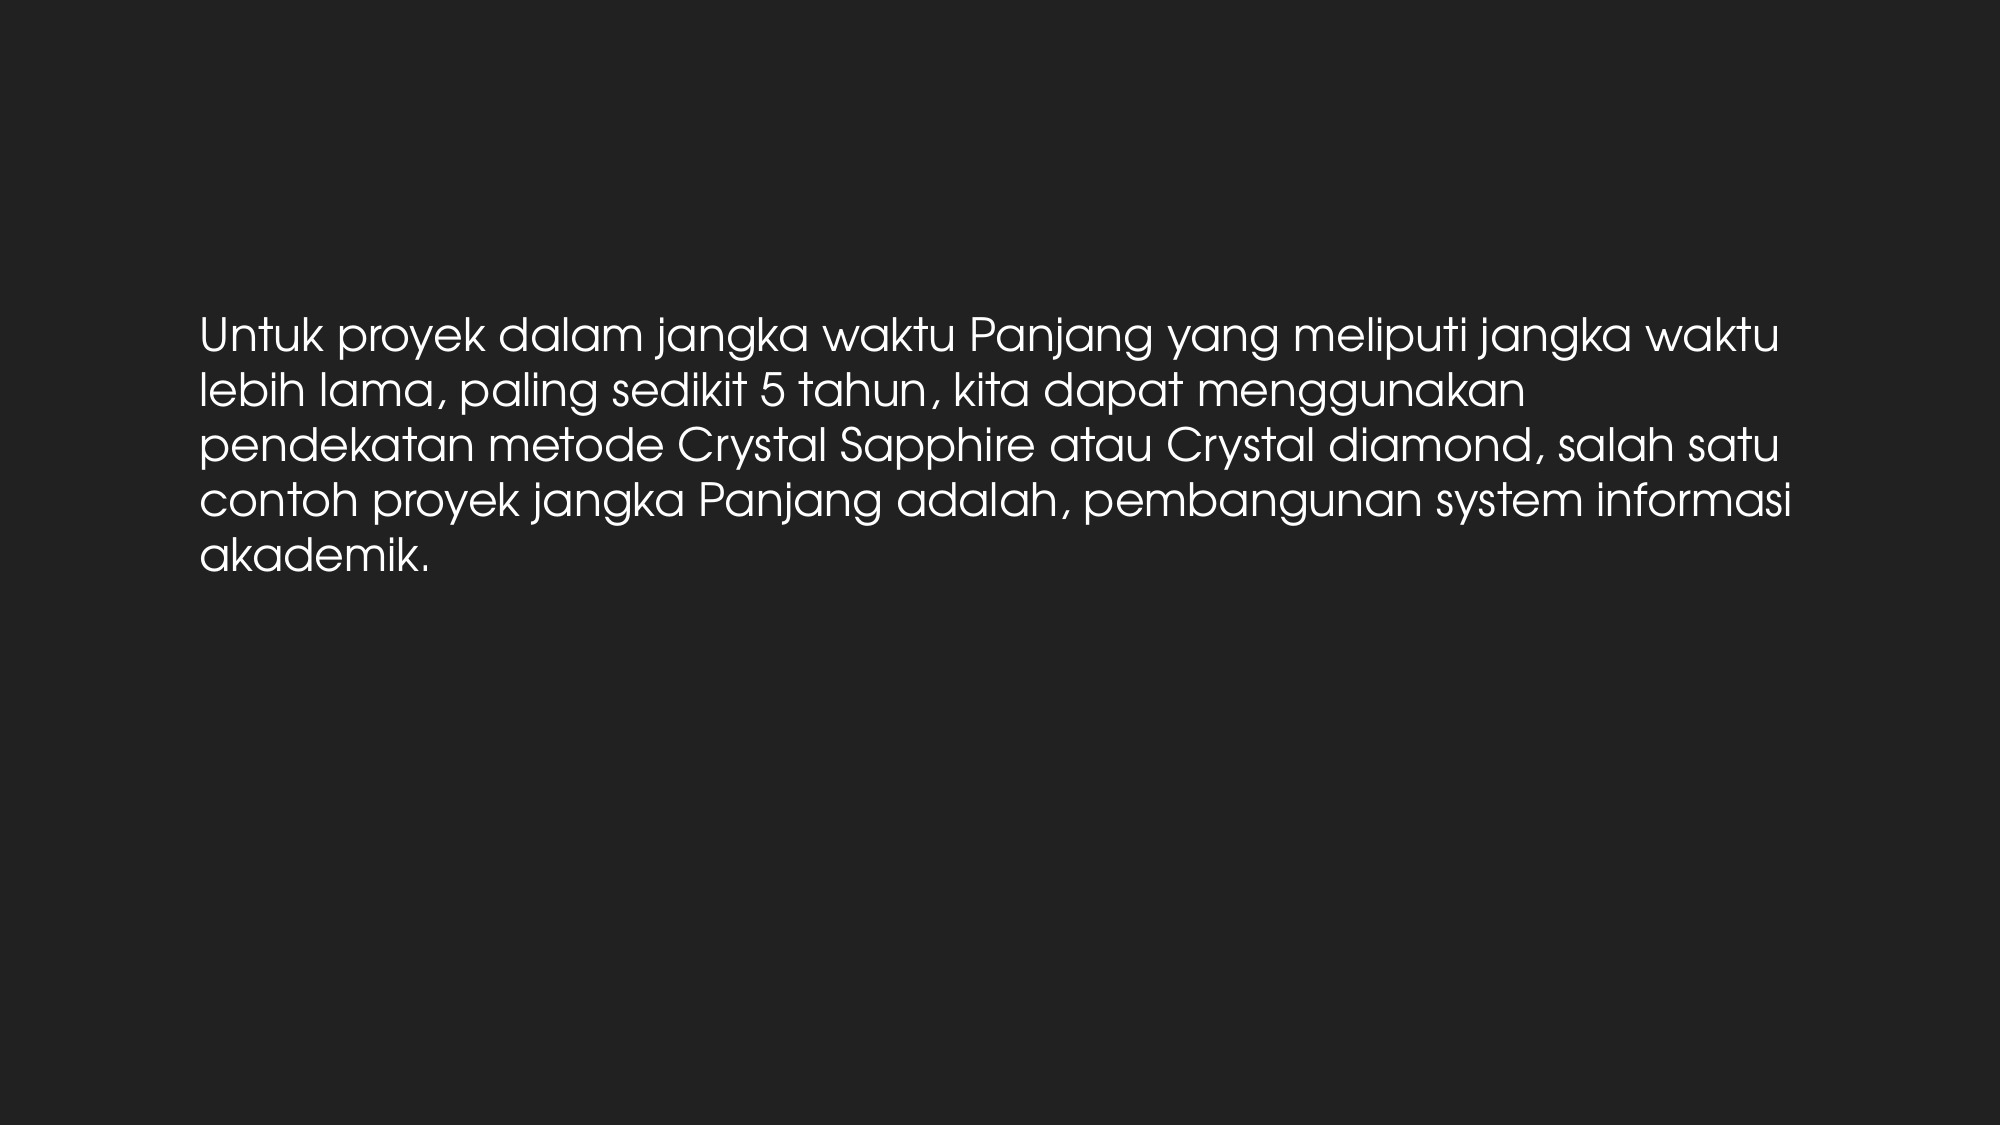

Untuk proyek dalam jangka waktu Panjang yang meliputi jangka waktu lebih lama, paling sedikit 5 tahun, kita dapat menggunakan pendekatan metode Crystal Sapphire atau Crystal diamond, salah satu contoh proyek jangka Panjang adalah, pembangunan system informasi akademik.